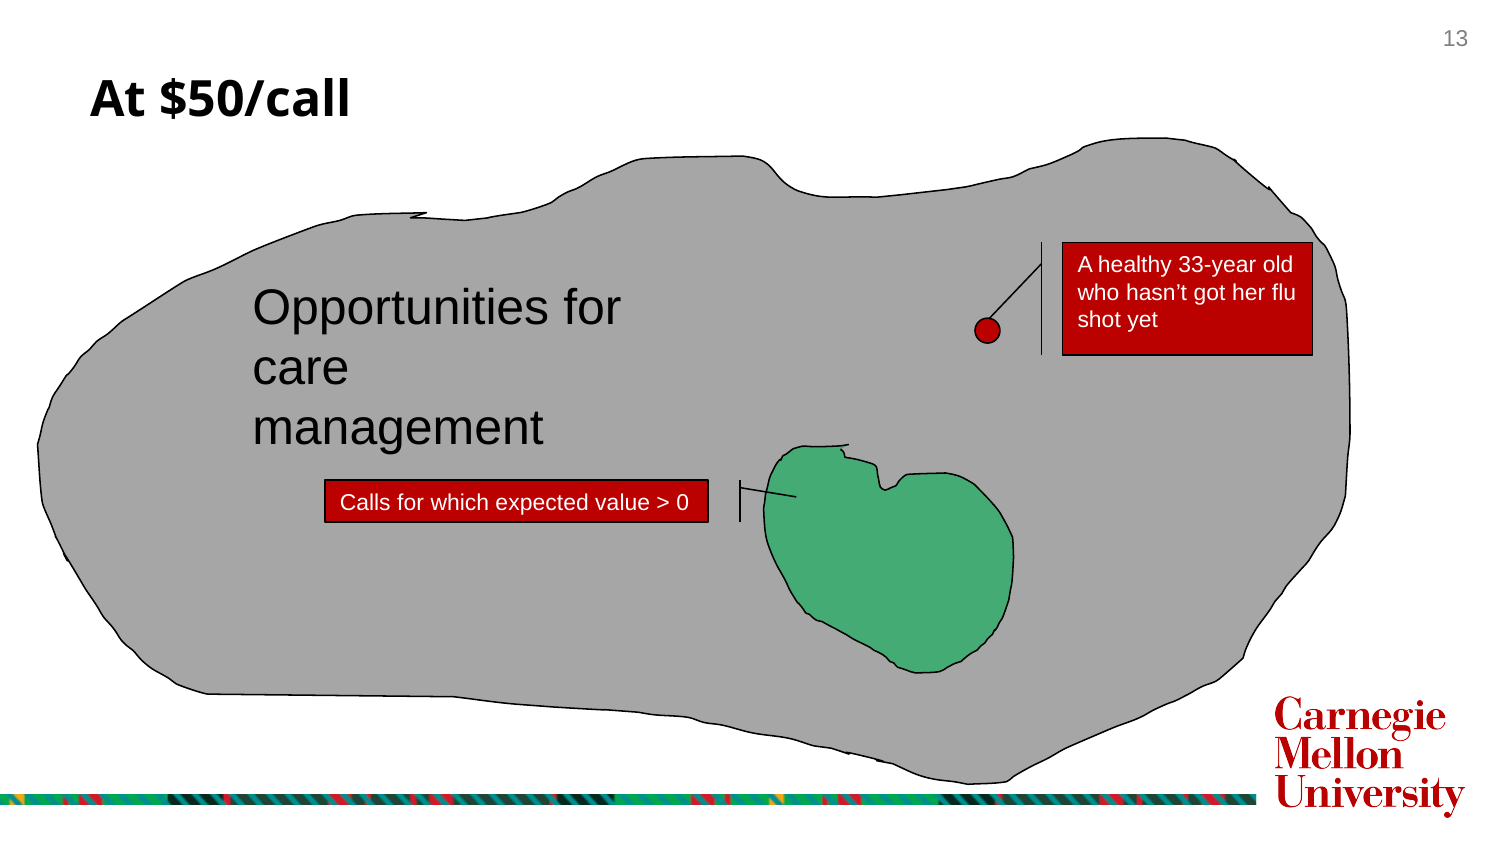

# At $50/call

A healthy 33-year old who hasn’t got her flu shot yet
Opportunities for care management

Calls for which expected value > 0